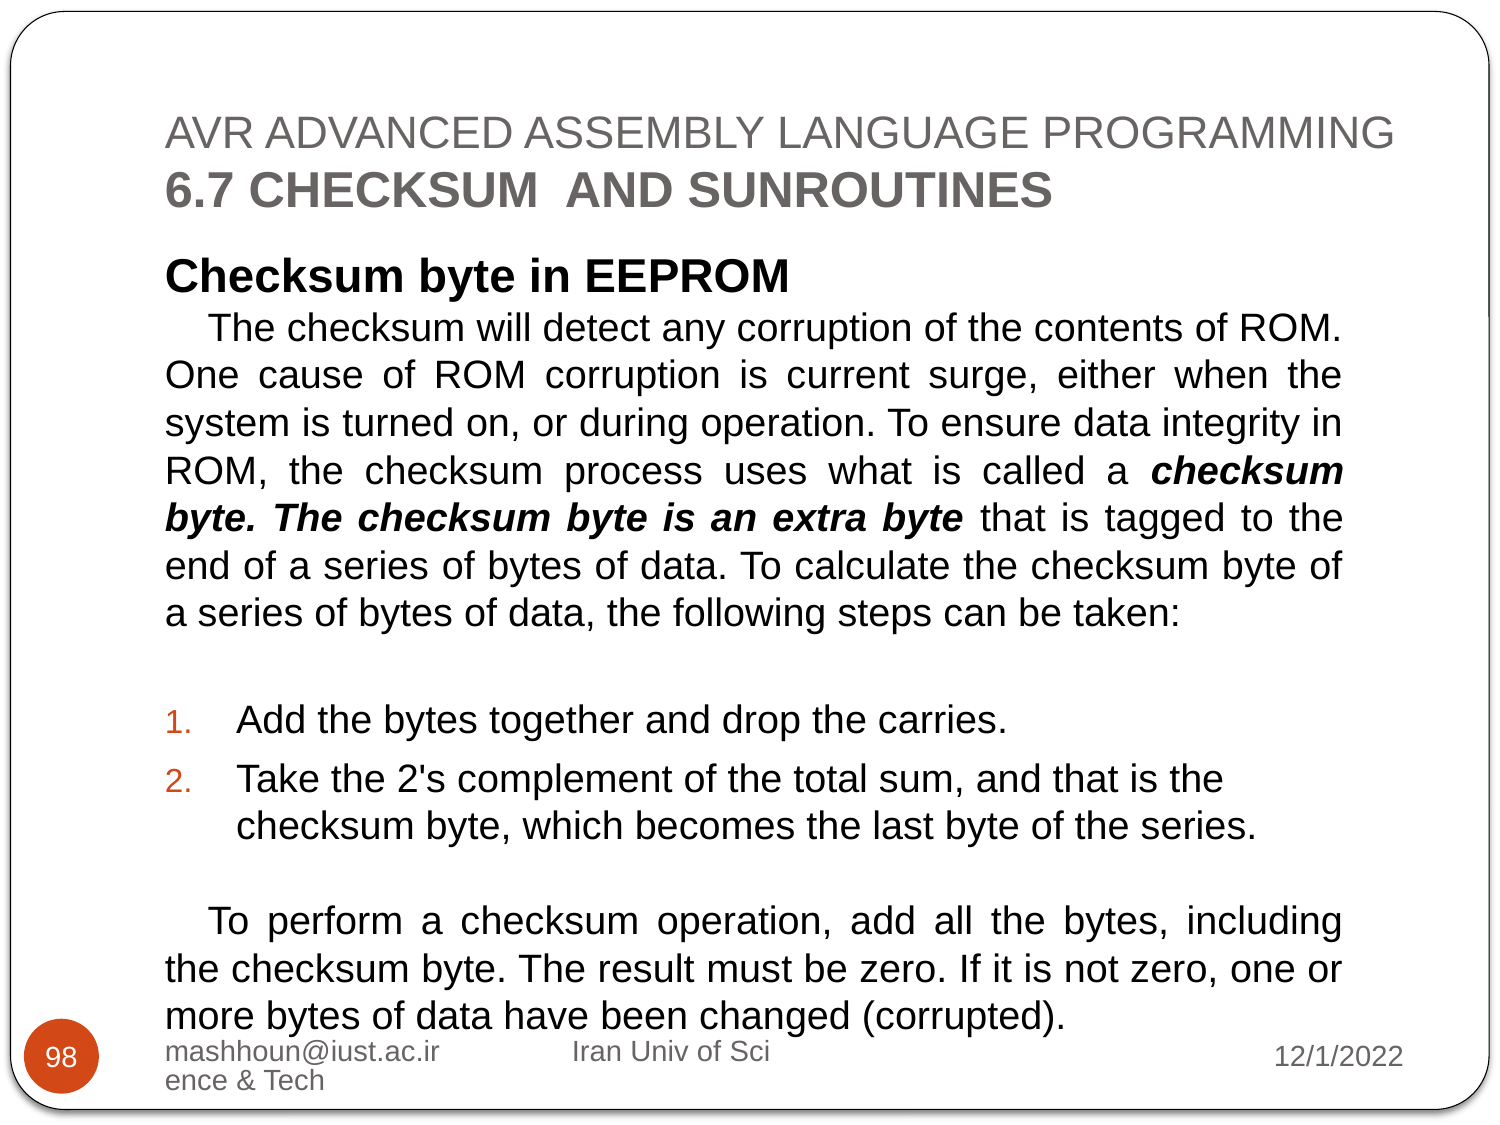

# AVR ADVANCED ASSEMBLY LANGUAGE PROGRAMMING 6.7 CHECKSUM  AND SUNROUTINES
Checksum byte in EEPROM
The checksum will detect any corruption of the contents of ROM. One cause of ROM corruption is current surge, either when the system is turned on, or during operation. To ensure data integrity in ROM, the checksum process uses what is called a checksum byte. The checksum byte is an extra byte that is tagged to the end of a series of bytes of data. To calculate the checksum byte of a series of bytes of data, the following steps can be taken:

Add the bytes together and drop the carries.
Take the 2's complement of the total sum, and that is the checksum byte, which becomes the last byte of the series.

To perform a checksum operation, add all the bytes, including the checksum byte. The result must be zero. If it is not zero, one or more bytes of data have been changed (corrupted).

mashhoun@iust.ac.ir                Iran Univ of Science & Tech
12/1/2022
98